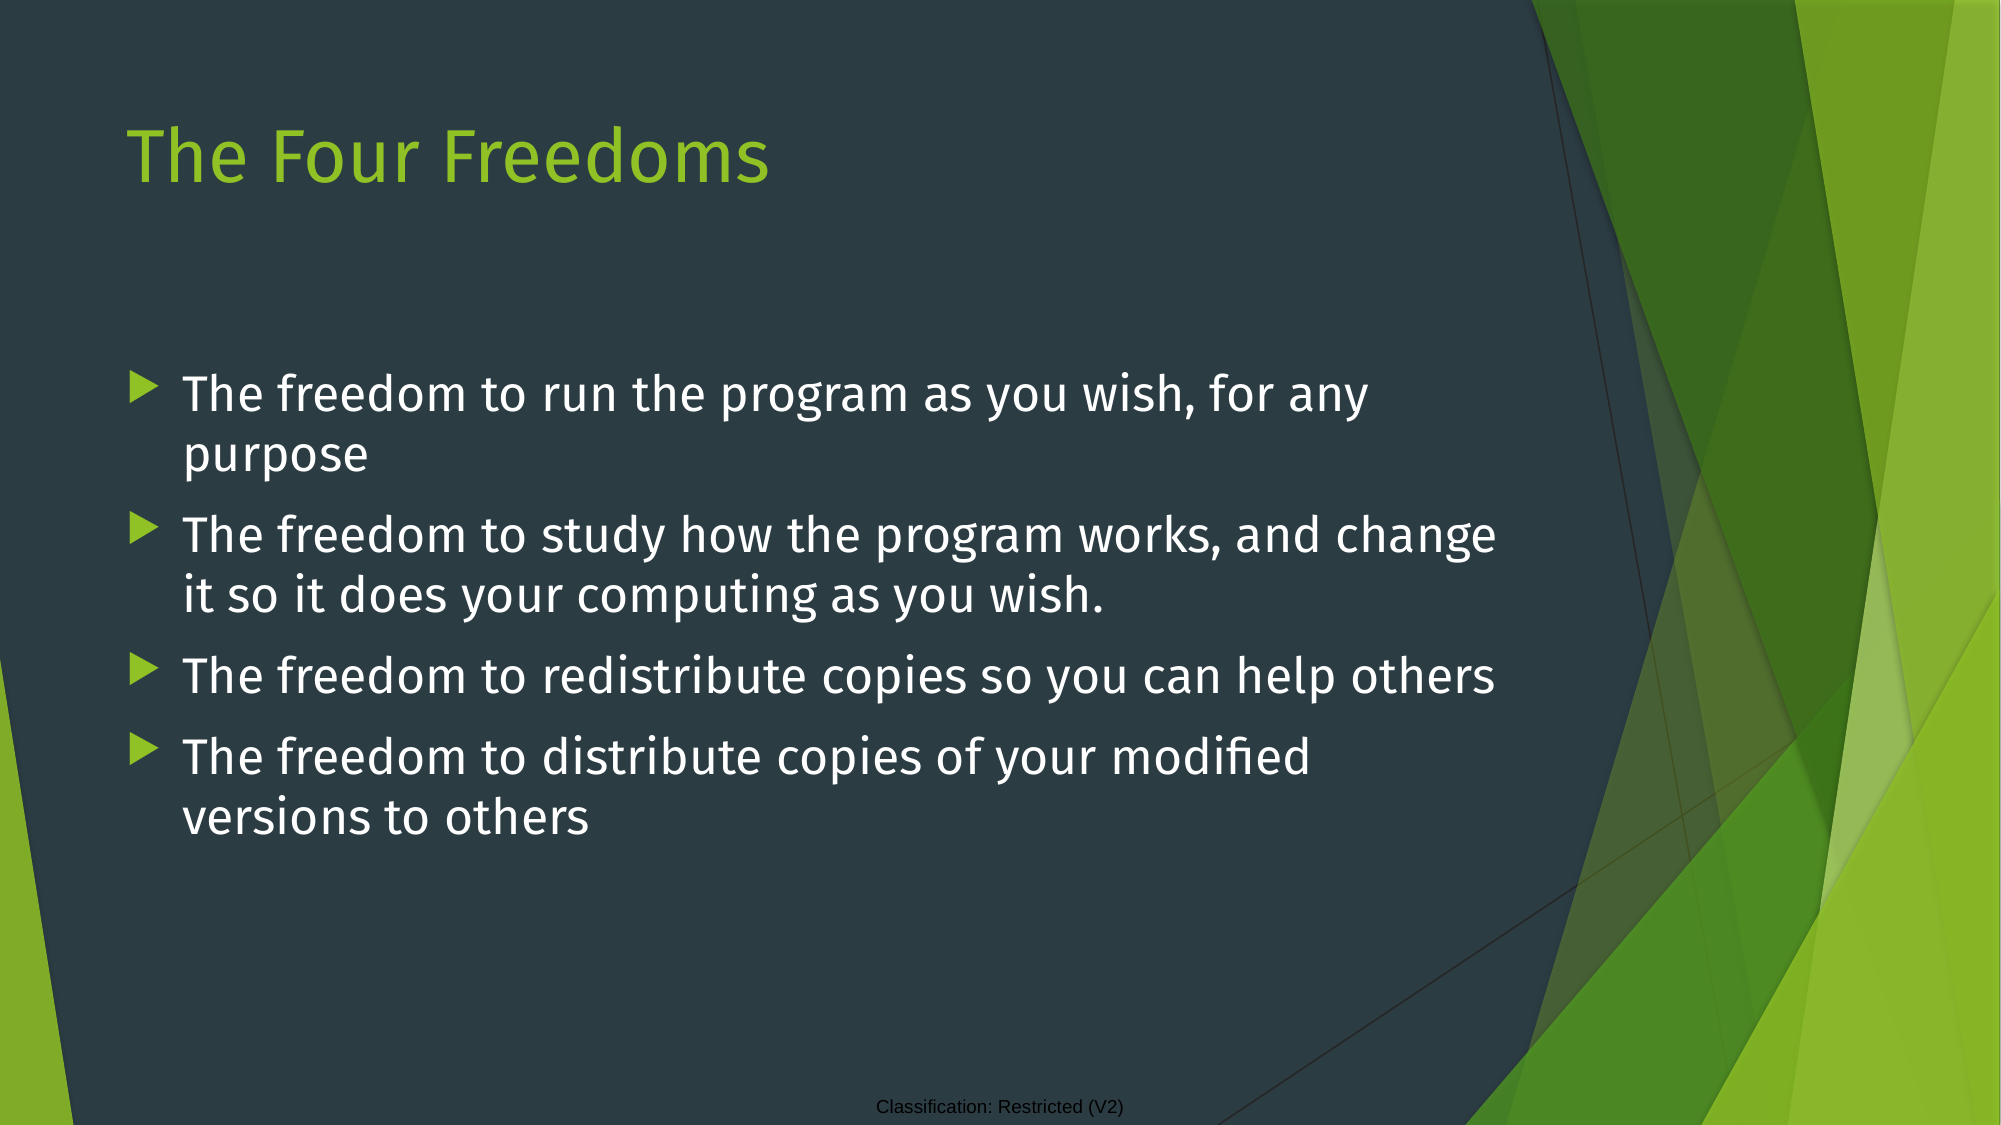

# The Four Freedoms
The freedom to run the program as you wish, for any purpose
The freedom to study how the program works, and change it so it does your computing as you wish.
The freedom to redistribute copies so you can help others
The freedom to distribute copies of your modified versions to others